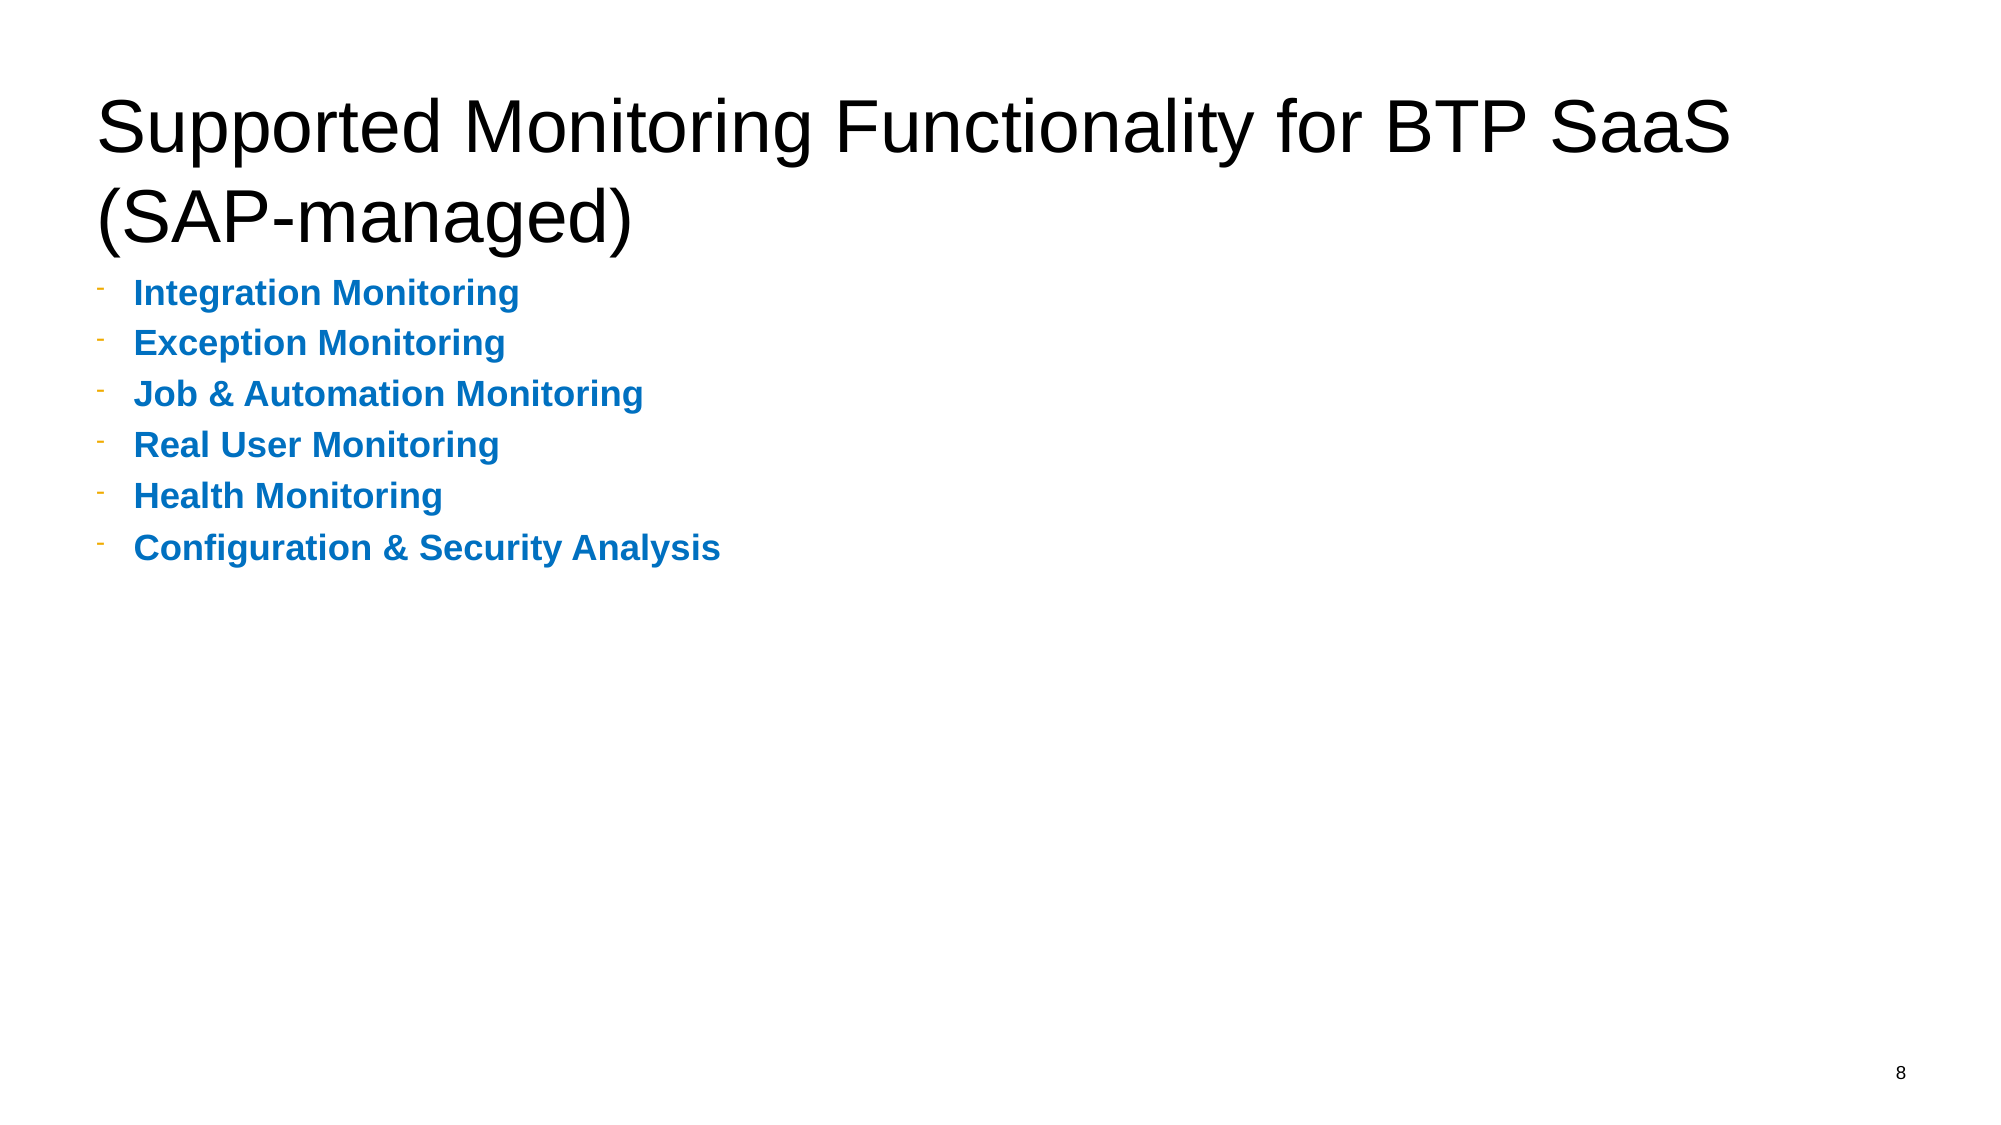

# Supported Monitoring Functionality for BTP SaaS (SAP-managed)
Integration Monitoring
Exception Monitoring
Job & Automation Monitoring
Real User Monitoring
Health Monitoring
Configuration & Security Analysis